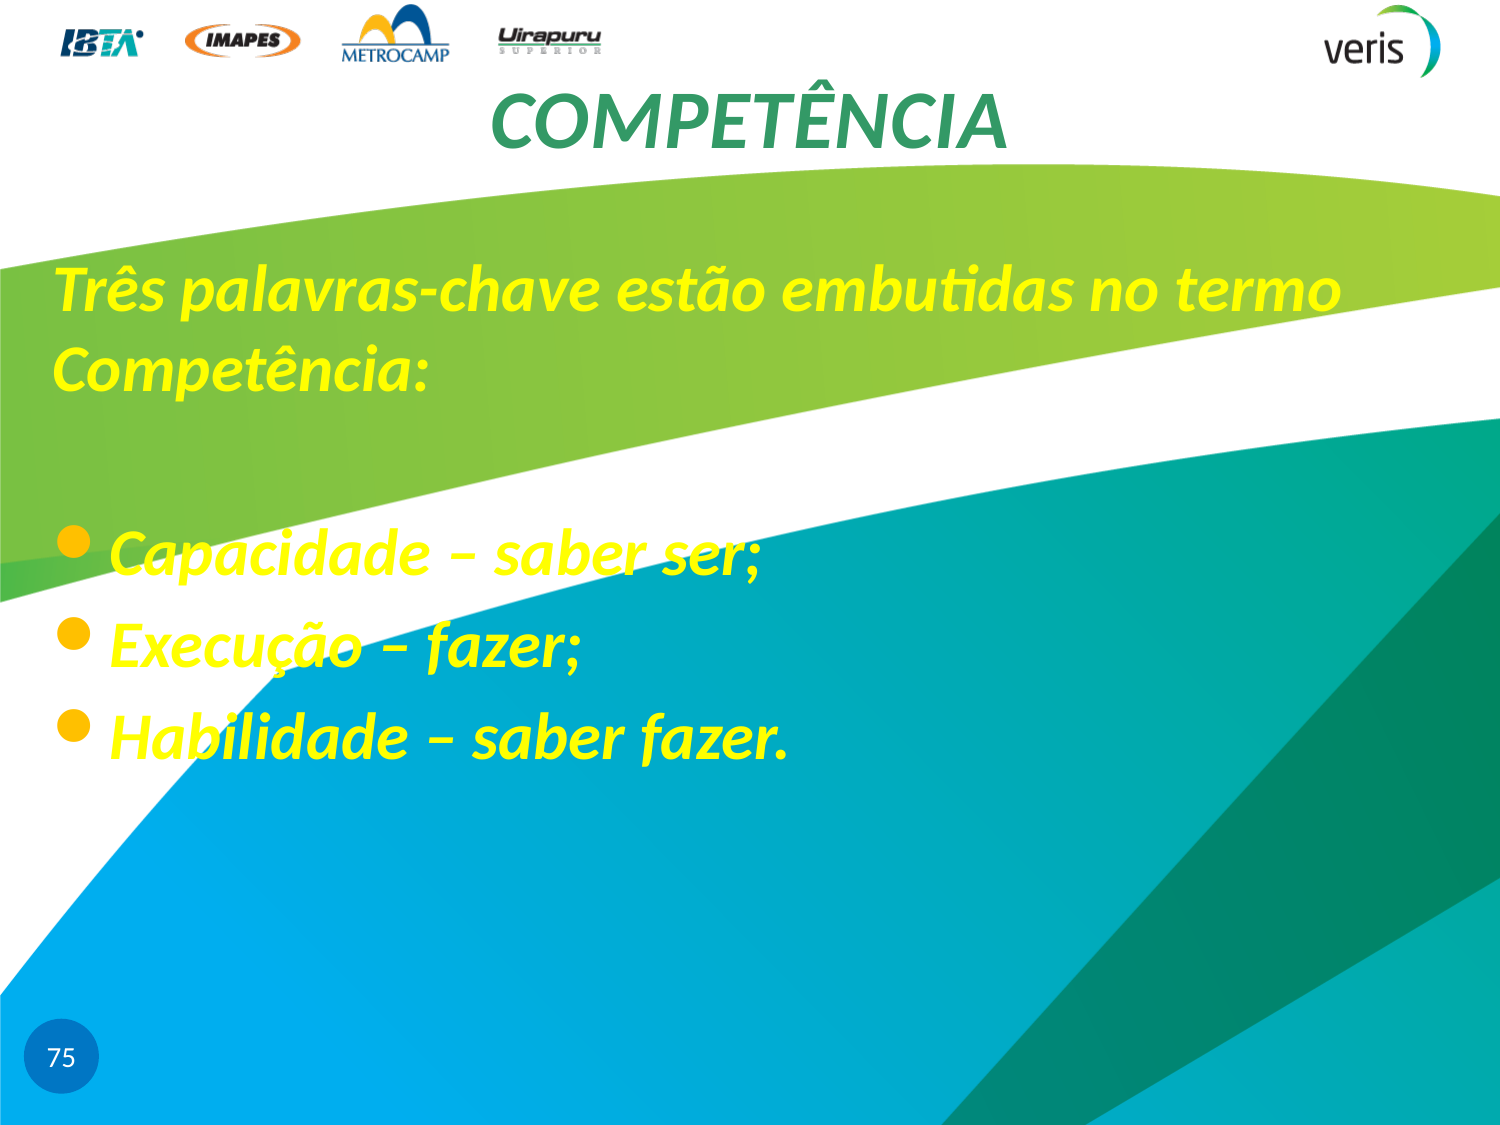

# COMPETÊNCIA
Três palavras-chave estão embutidas no termo Competência:

Capacidade – saber ser;
Execução – fazer;
Habilidade – saber fazer.
75